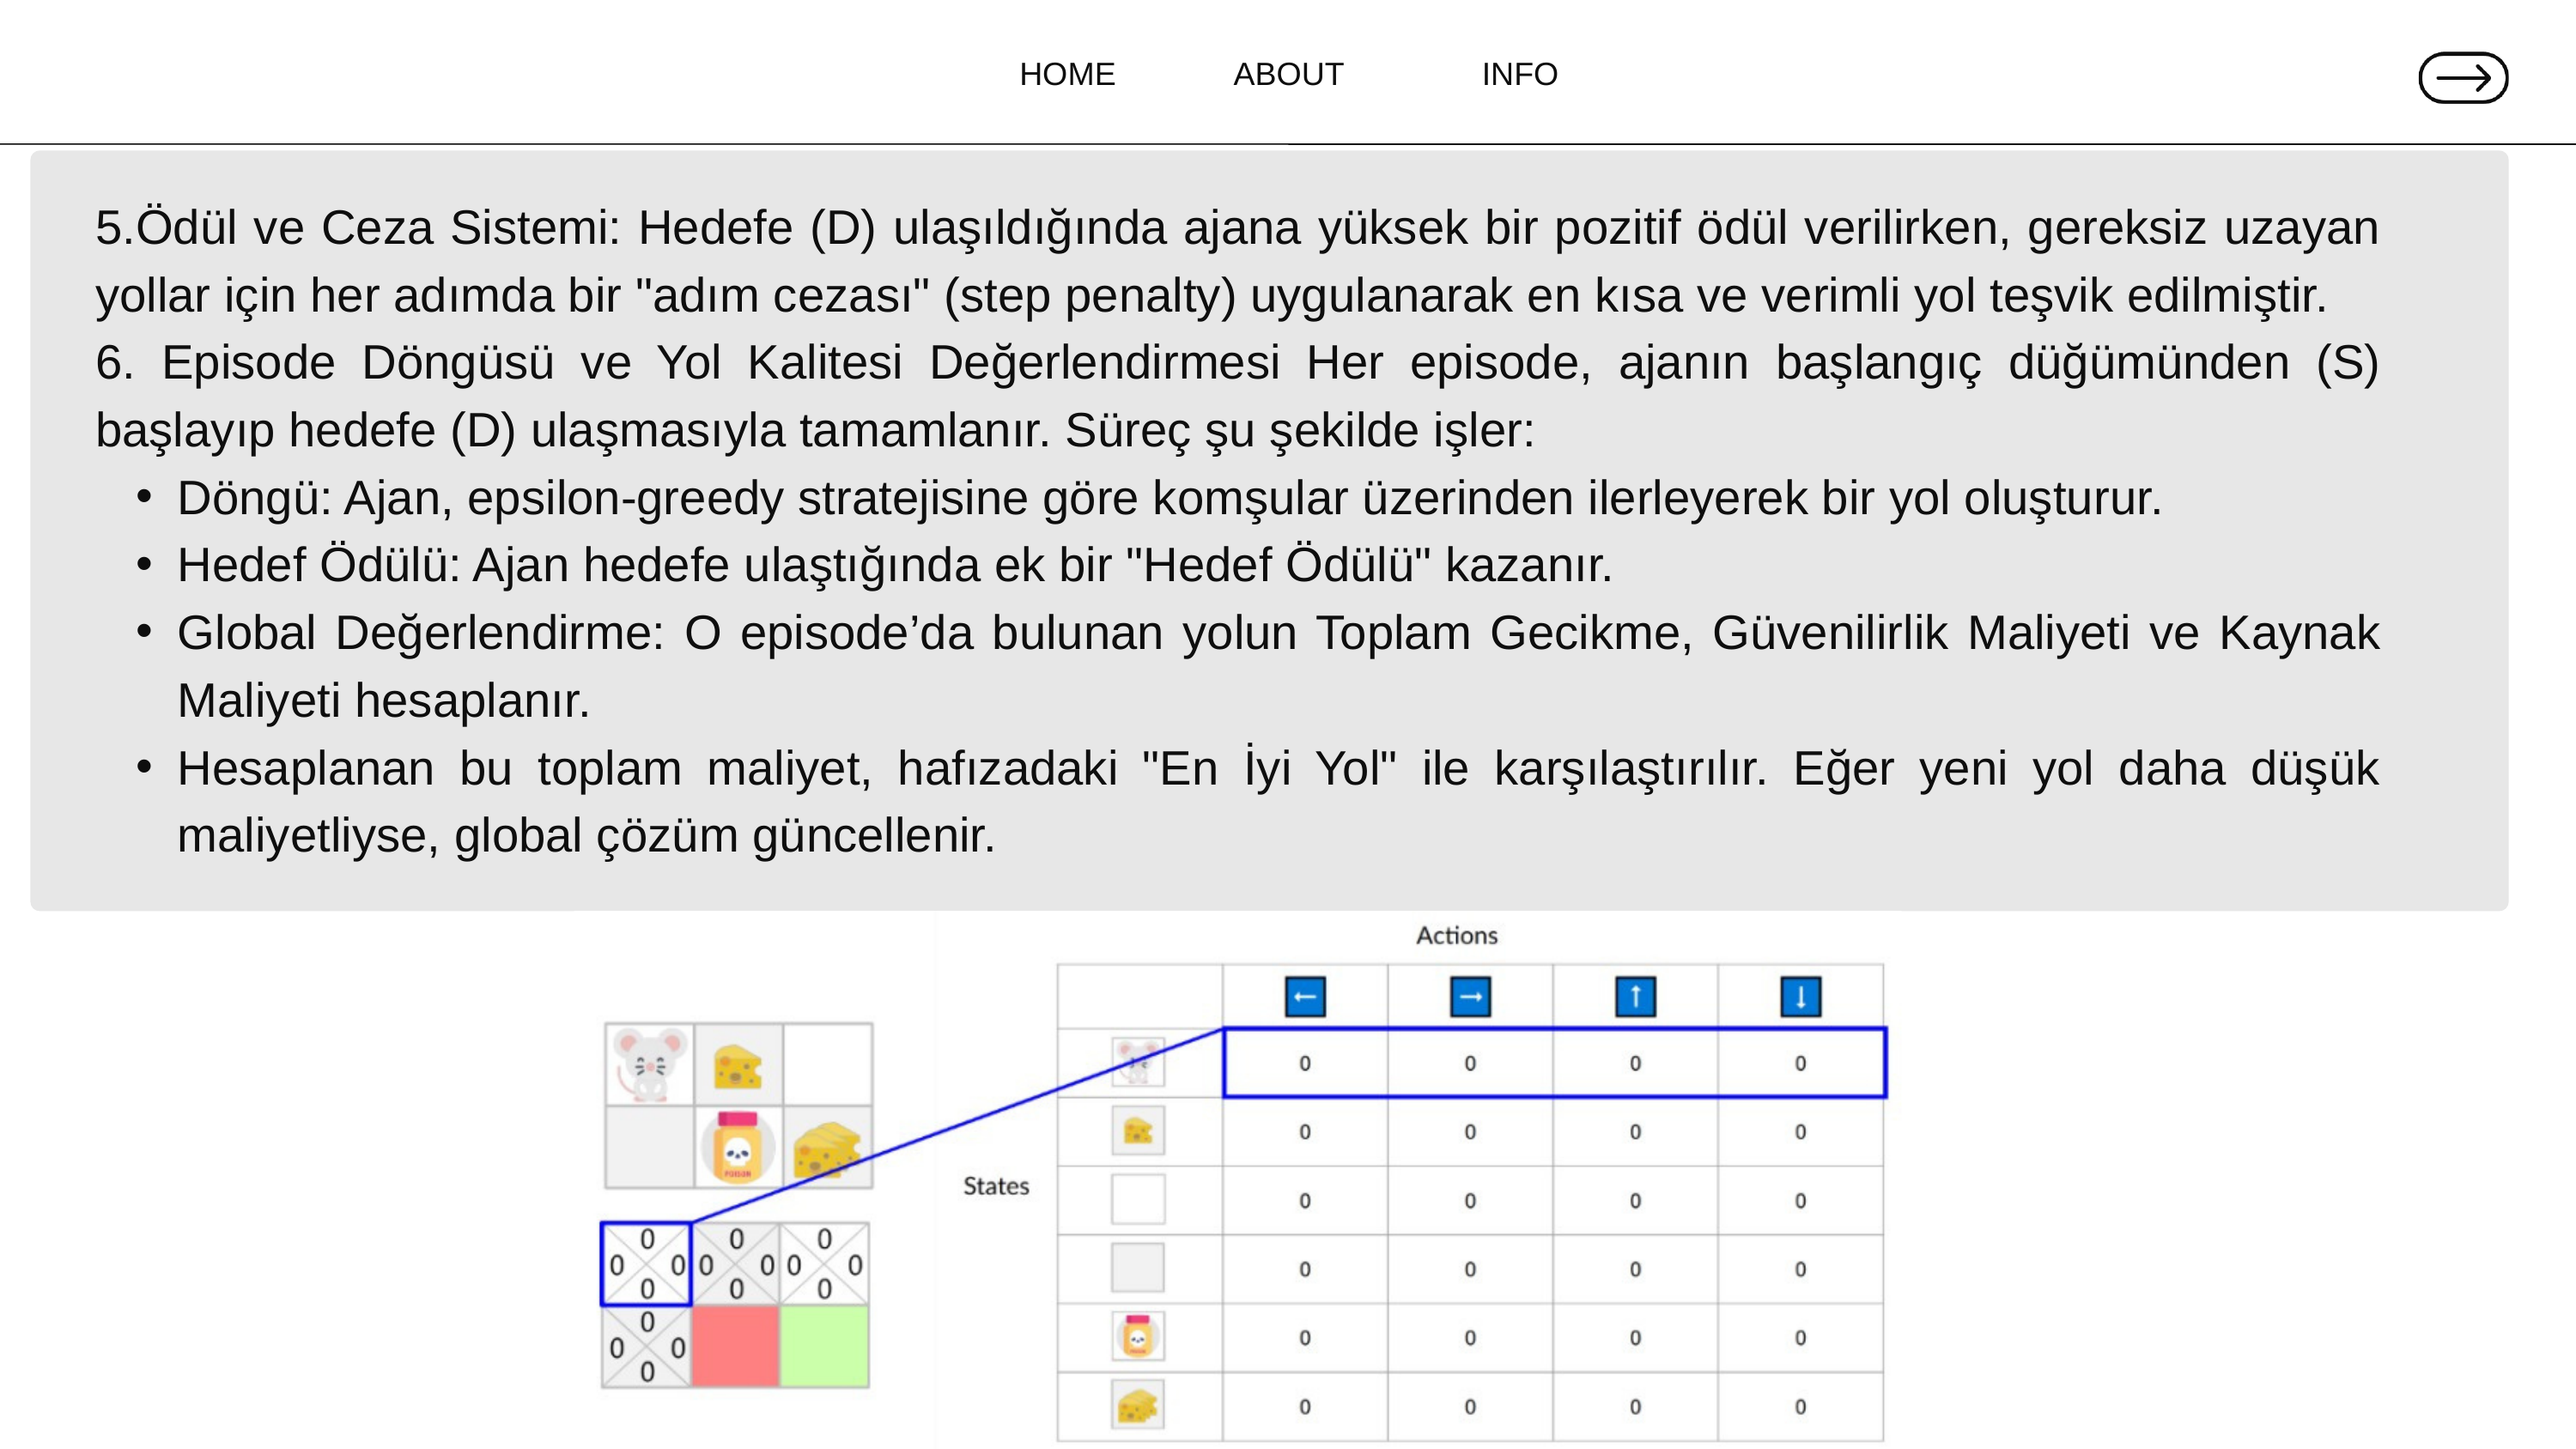

HOME
ABOUT
INFO

5.Ödül ve Ceza Sistemi: Hedefe (D) ulaşıldığında ajana yüksek bir pozitif ödül verilirken, gereksiz uzayan yollar için her adımda bir "adım cezası" (step penalty) uygulanarak en kısa ve verimli yol teşvik edilmiştir.
6. Episode Döngüsü ve Yol Kalitesi Değerlendirmesi Her episode, ajanın başlangıç düğümünden (S) başlayıp hedefe (D) ulaşmasıyla tamamlanır. Süreç şu şekilde işler:
Döngü: Ajan, epsilon-greedy stratejisine göre komşular üzerinden ilerleyerek bir yol oluşturur.
Hedef Ödülü: Ajan hedefe ulaştığında ek bir "Hedef Ödülü" kazanır.
Global Değerlendirme: O episode’da bulunan yolun Toplam Gecikme, Güvenilirlik Maliyeti ve Kaynak Maliyeti hesaplanır.
Hesaplanan bu toplam maliyet, hafızadaki "En İyi Yol" ile karşılaştırılır. Eğer yeni yol daha düşük maliyetliyse, global çözüm güncellenir.